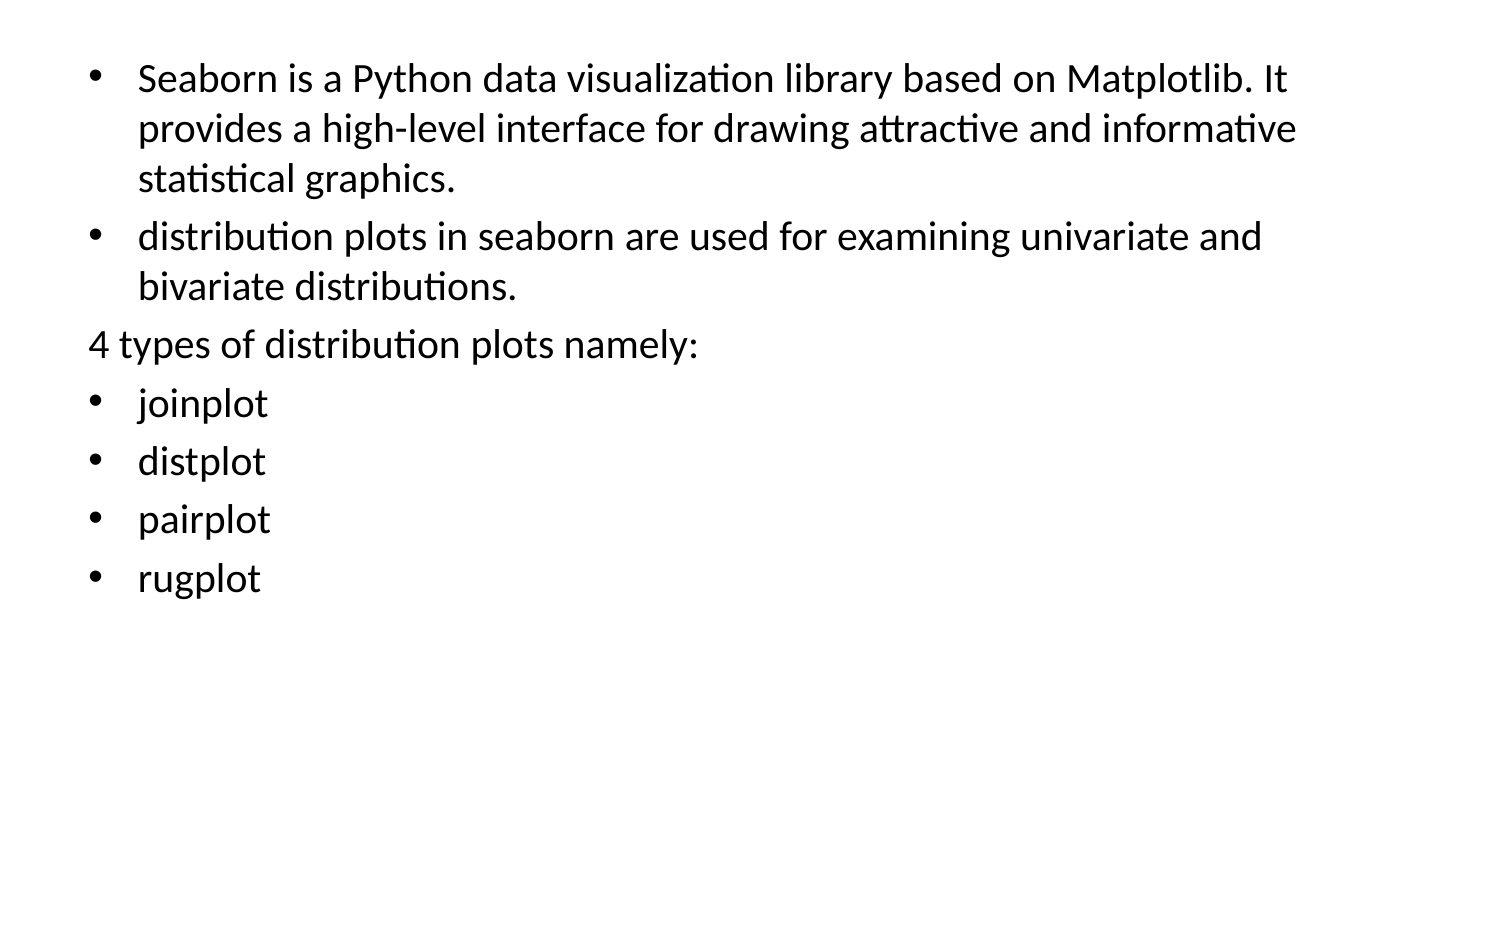

Seaborn is a Python data visualization library based on Matplotlib. It provides a high-level interface for drawing attractive and informative statistical graphics.
distribution plots in seaborn are used for examining univariate and bivariate distributions.
4 types of distribution plots namely:
joinplot
distplot
pairplot
rugplot